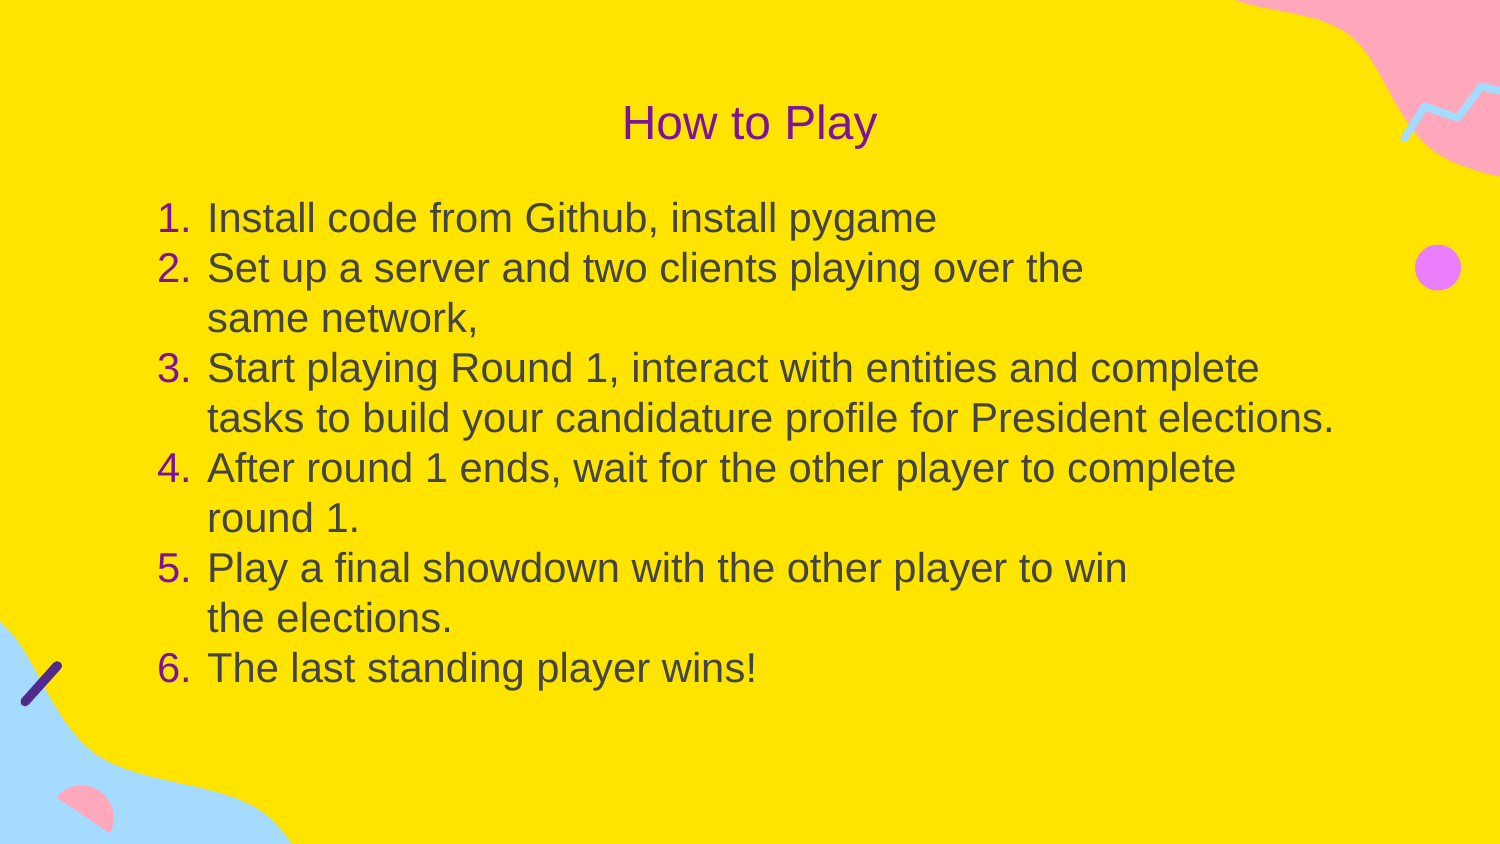

# How to Play
Install code from Github, install pygame
Set up a server and two clients playing over the same network,
Start playing Round 1, interact with entities and complete tasks to build your candidature profile for President elections.
After round 1 ends, wait for the other player to complete round 1.
Play a final showdown with the other player to win the elections.
The last standing player wins!